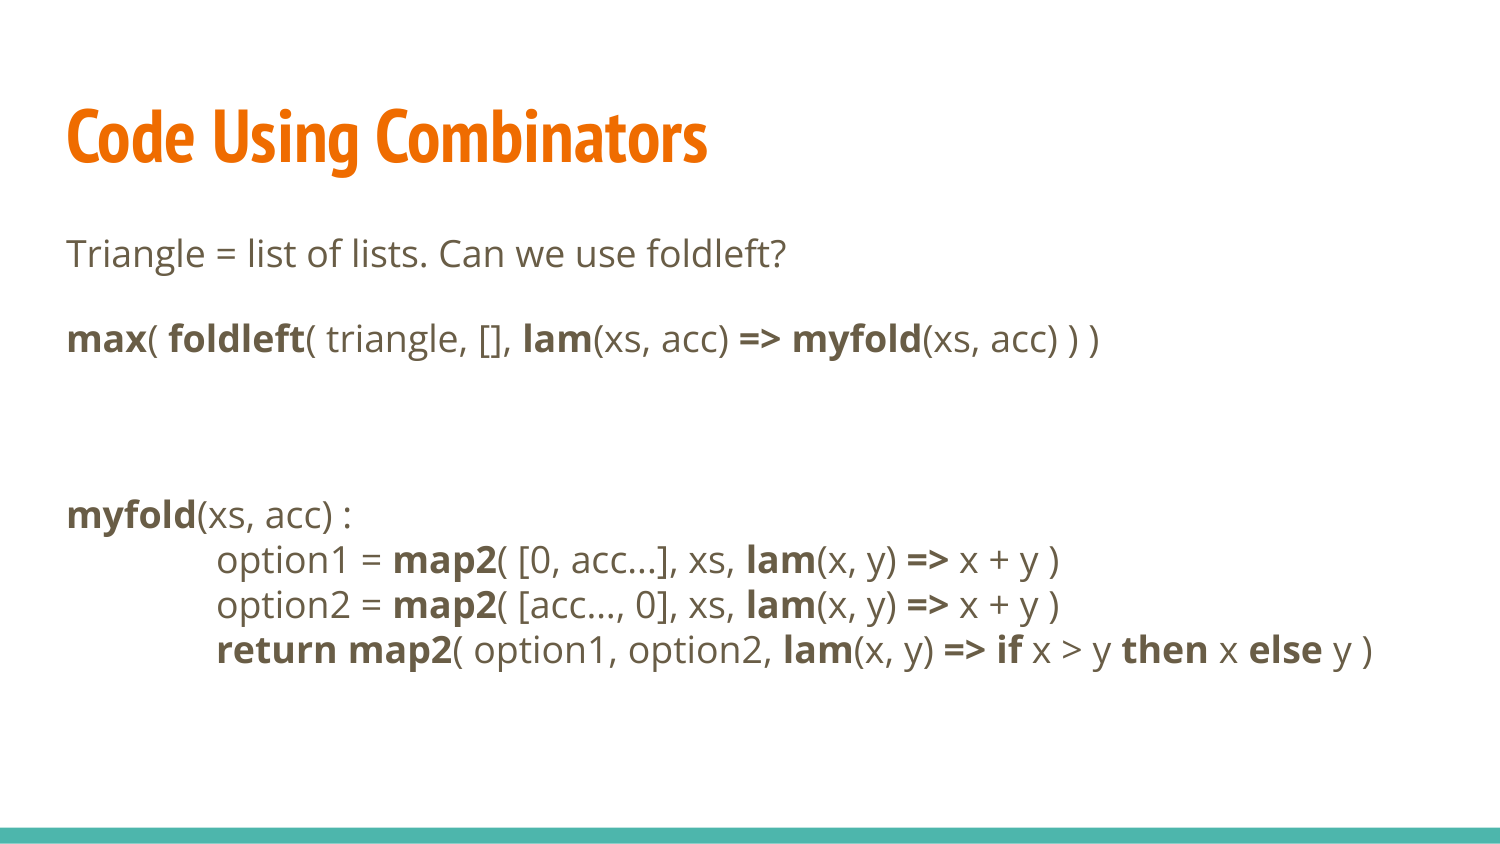

# Code Using Combinators
Triangle = list of lists. Can we use foldleft?
max( foldleft( triangle, [], lam(xs, acc) => myfold(xs, acc) ) )
myfold(xs, acc) :
	option1 = map2( [0, acc...], xs, lam(x, y) => x + y )
	option2 = map2( [acc…, 0], xs, lam(x, y) => x + y )
	return map2( option1, option2, lam(x, y) => if x > y then x else y )